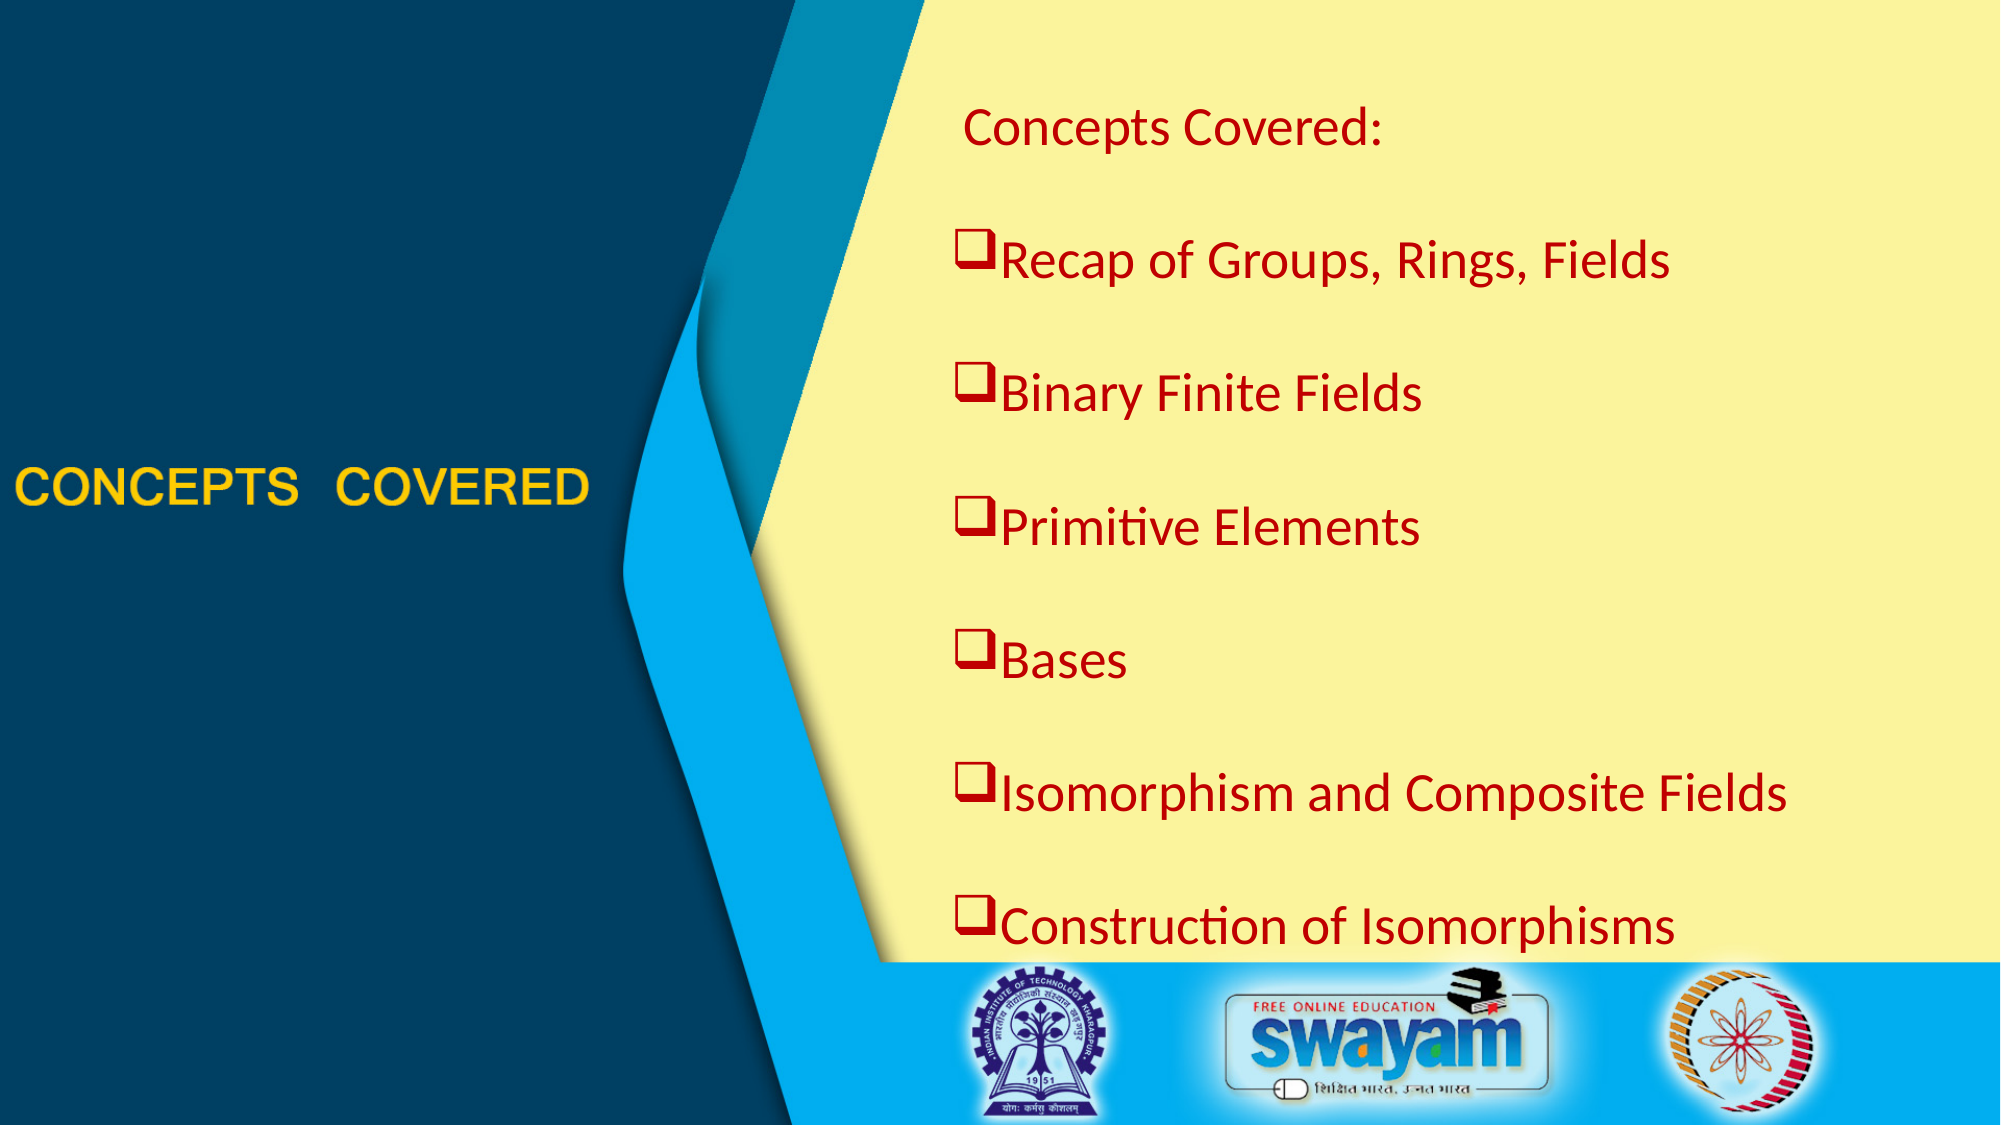

Concepts Covered:
Recap of Groups, Rings, Fields
Binary Finite Fields
Primitive Elements
Bases
Isomorphism and Composite Fields
Construction of Isomorphisms